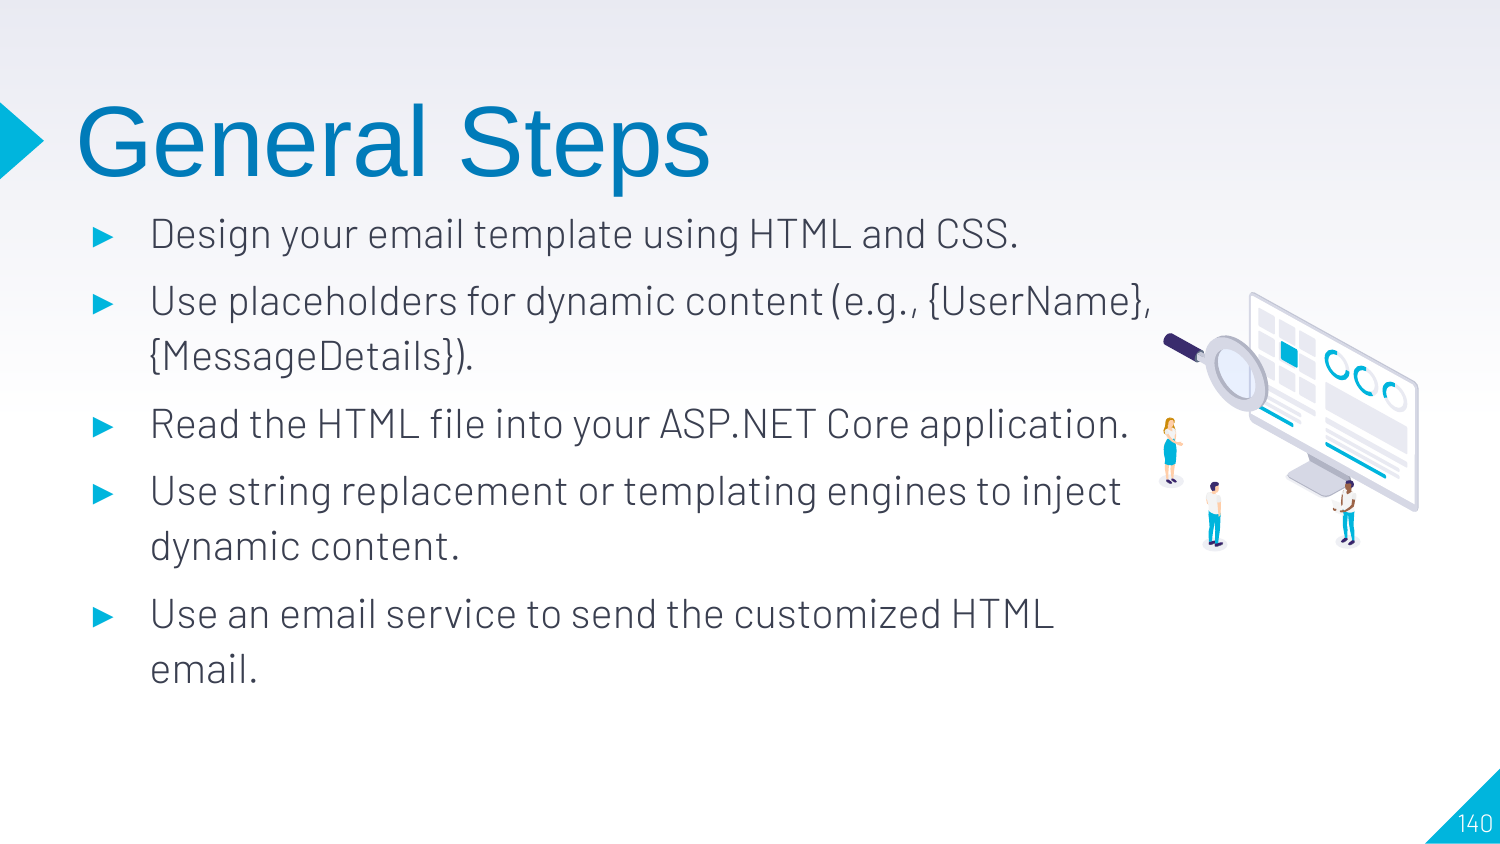

# General Steps
Design your email template using HTML and CSS.
Use placeholders for dynamic content (e.g., {UserName}, {MessageDetails}).
Read the HTML file into your ASP.NET Core application.
Use string replacement or templating engines to inject dynamic content.
Use an email service to send the customized HTML email.

140